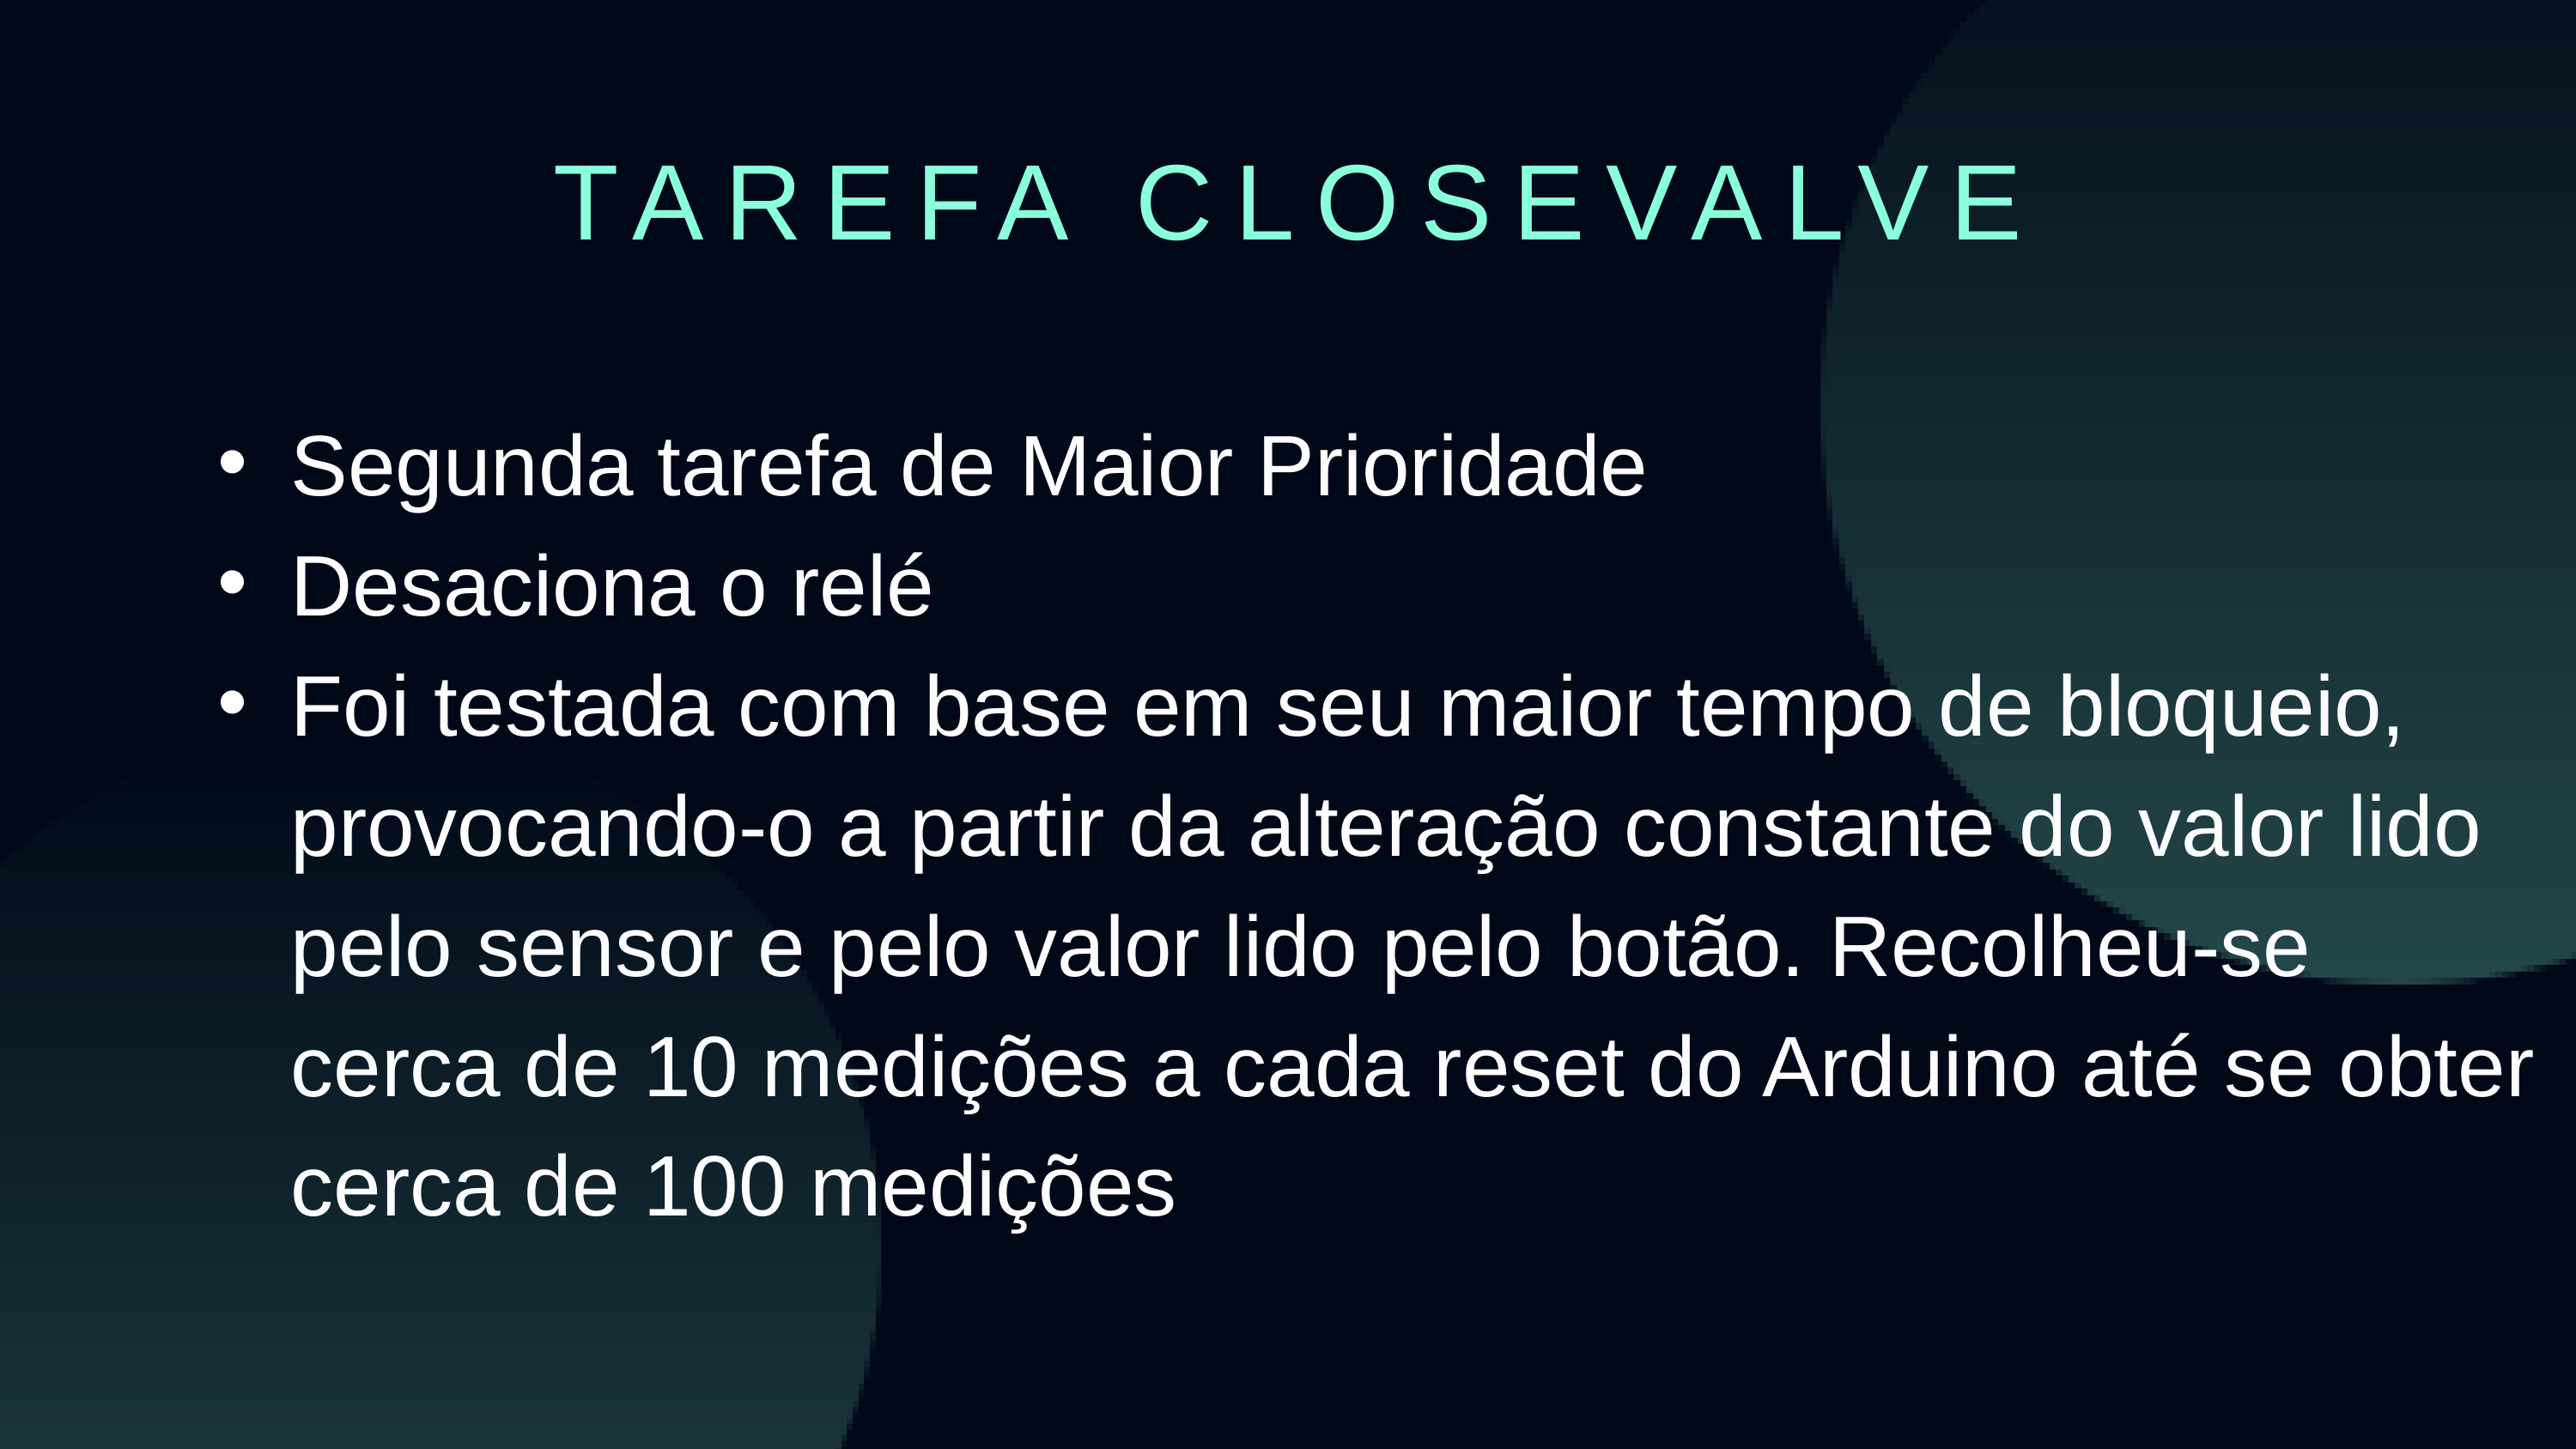

TAREFA CLOSEVALVE

Segunda tarefa de Maior Prioridade
Desaciona o relé
Foi testada com base em seu maior tempo de bloqueio, provocando-o a partir da alteração constante do valor lido pelo sensor e pelo valor lido pelo botão. Recolheu-se cerca de 10 medições a cada reset do Arduino até se obter cerca de 100 medições